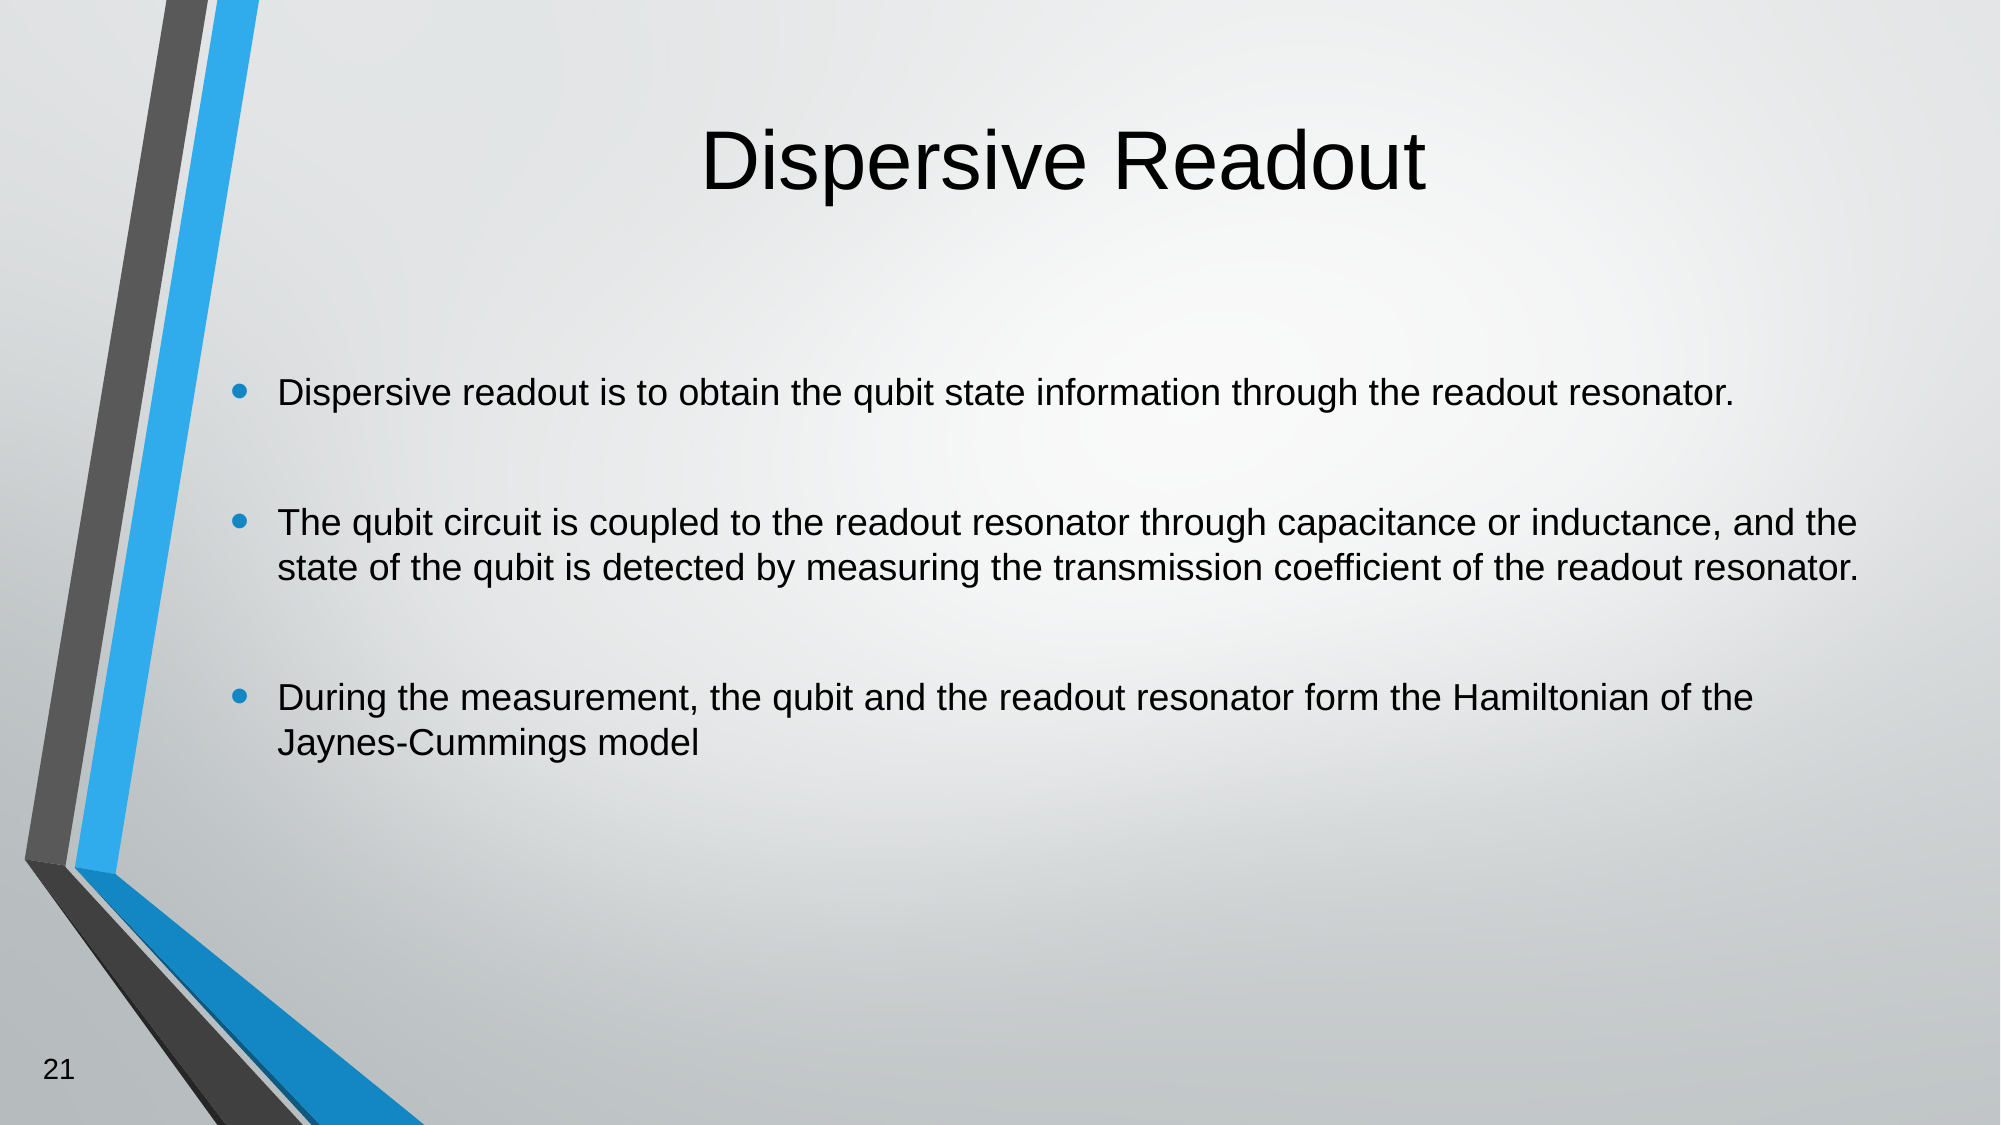

# Dispersive Readout
Dispersive readout is to obtain the qubit state information through the readout resonator.

The qubit circuit is coupled to the readout resonator through capacitance or inductance, and the state of the qubit is detected by measuring the transmission coefficient of the readout resonator.

During the measurement, the qubit and the readout resonator form the Hamiltonian of the Jaynes-Cummings model

21